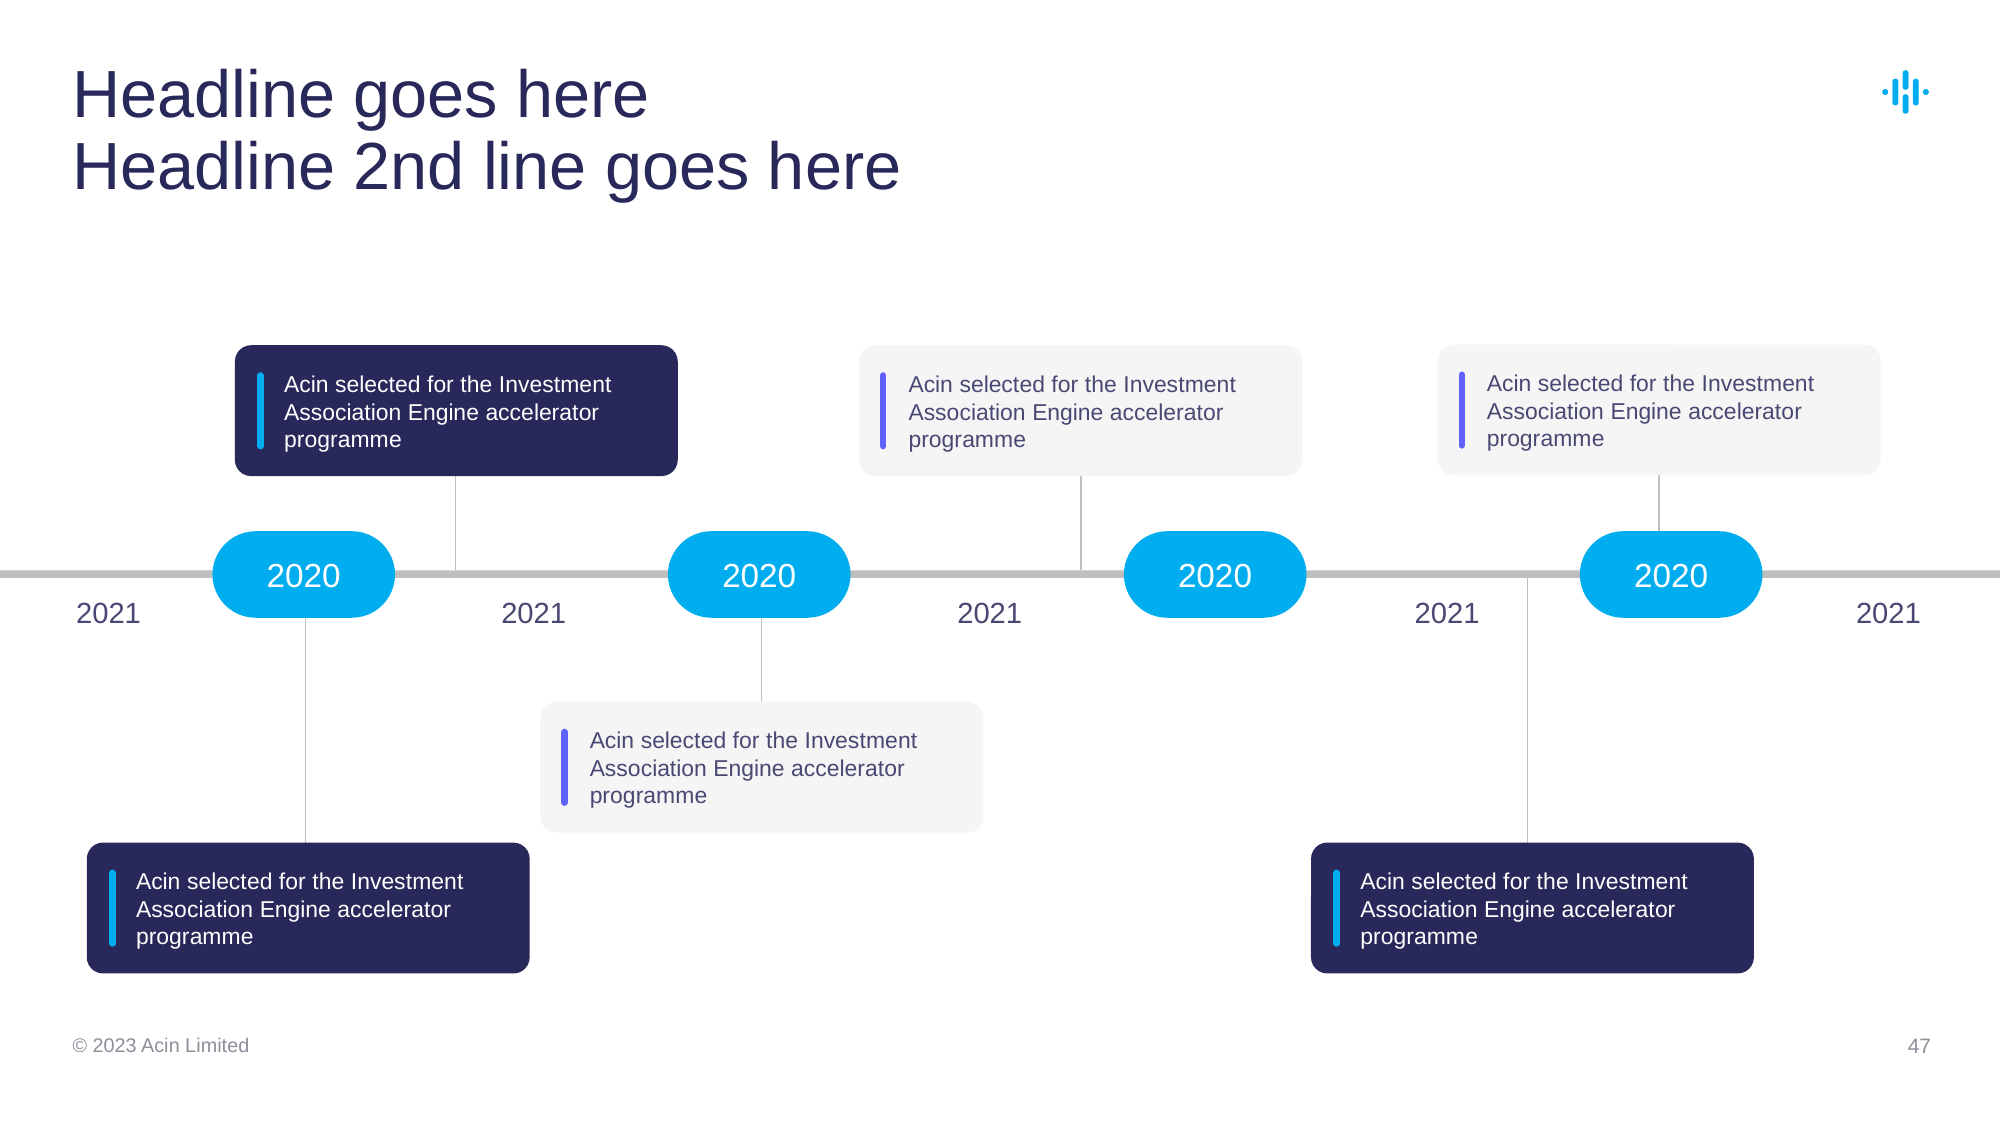

# Headline goes here Headline 2nd line goes here
Acin selected for the Investment Association Engine accelerator programme

Acin selected for the Investment Association Engine accelerator programme

Acin selected for the Investment Association Engine accelerator programme

2020
2020
2020
2020

2021
2021
2021
2021
2021

Acin selected for the Investment Association Engine accelerator programme

Acin selected for the Investment Association Engine accelerator programme

Acin selected for the Investment Association Engine accelerator programme

© 2023 Acin Limited
47